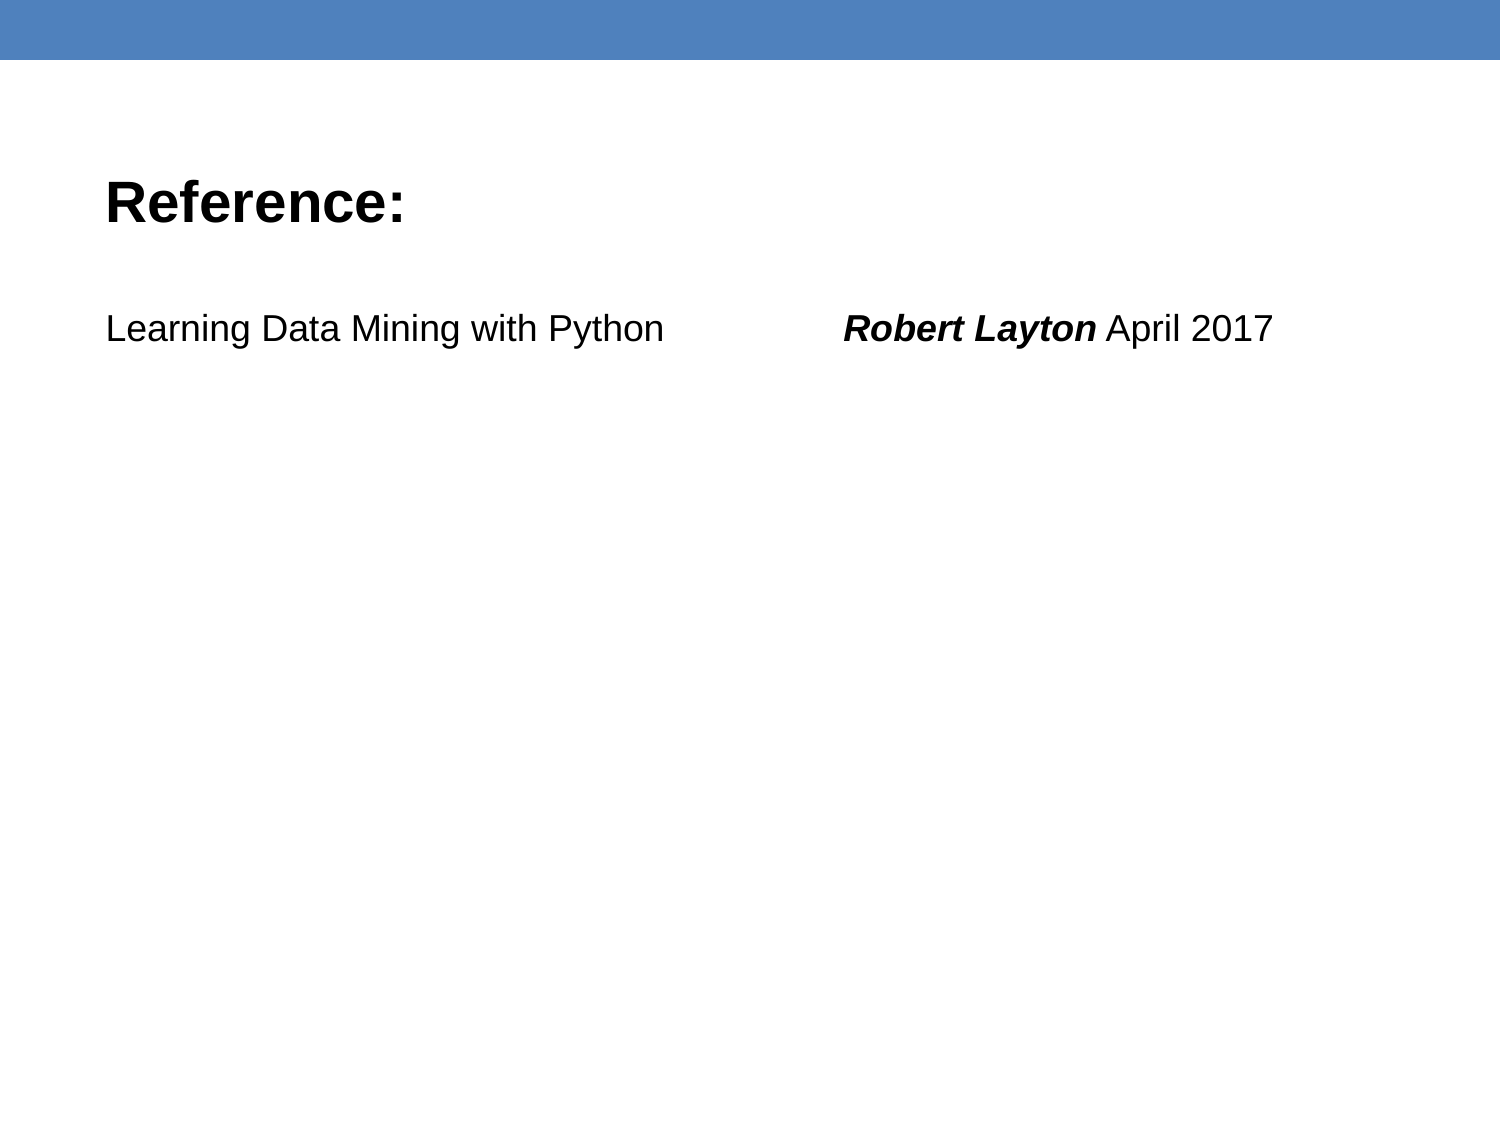

Reference:

Learning Data Mining with Python                 Robert Layton April 2017